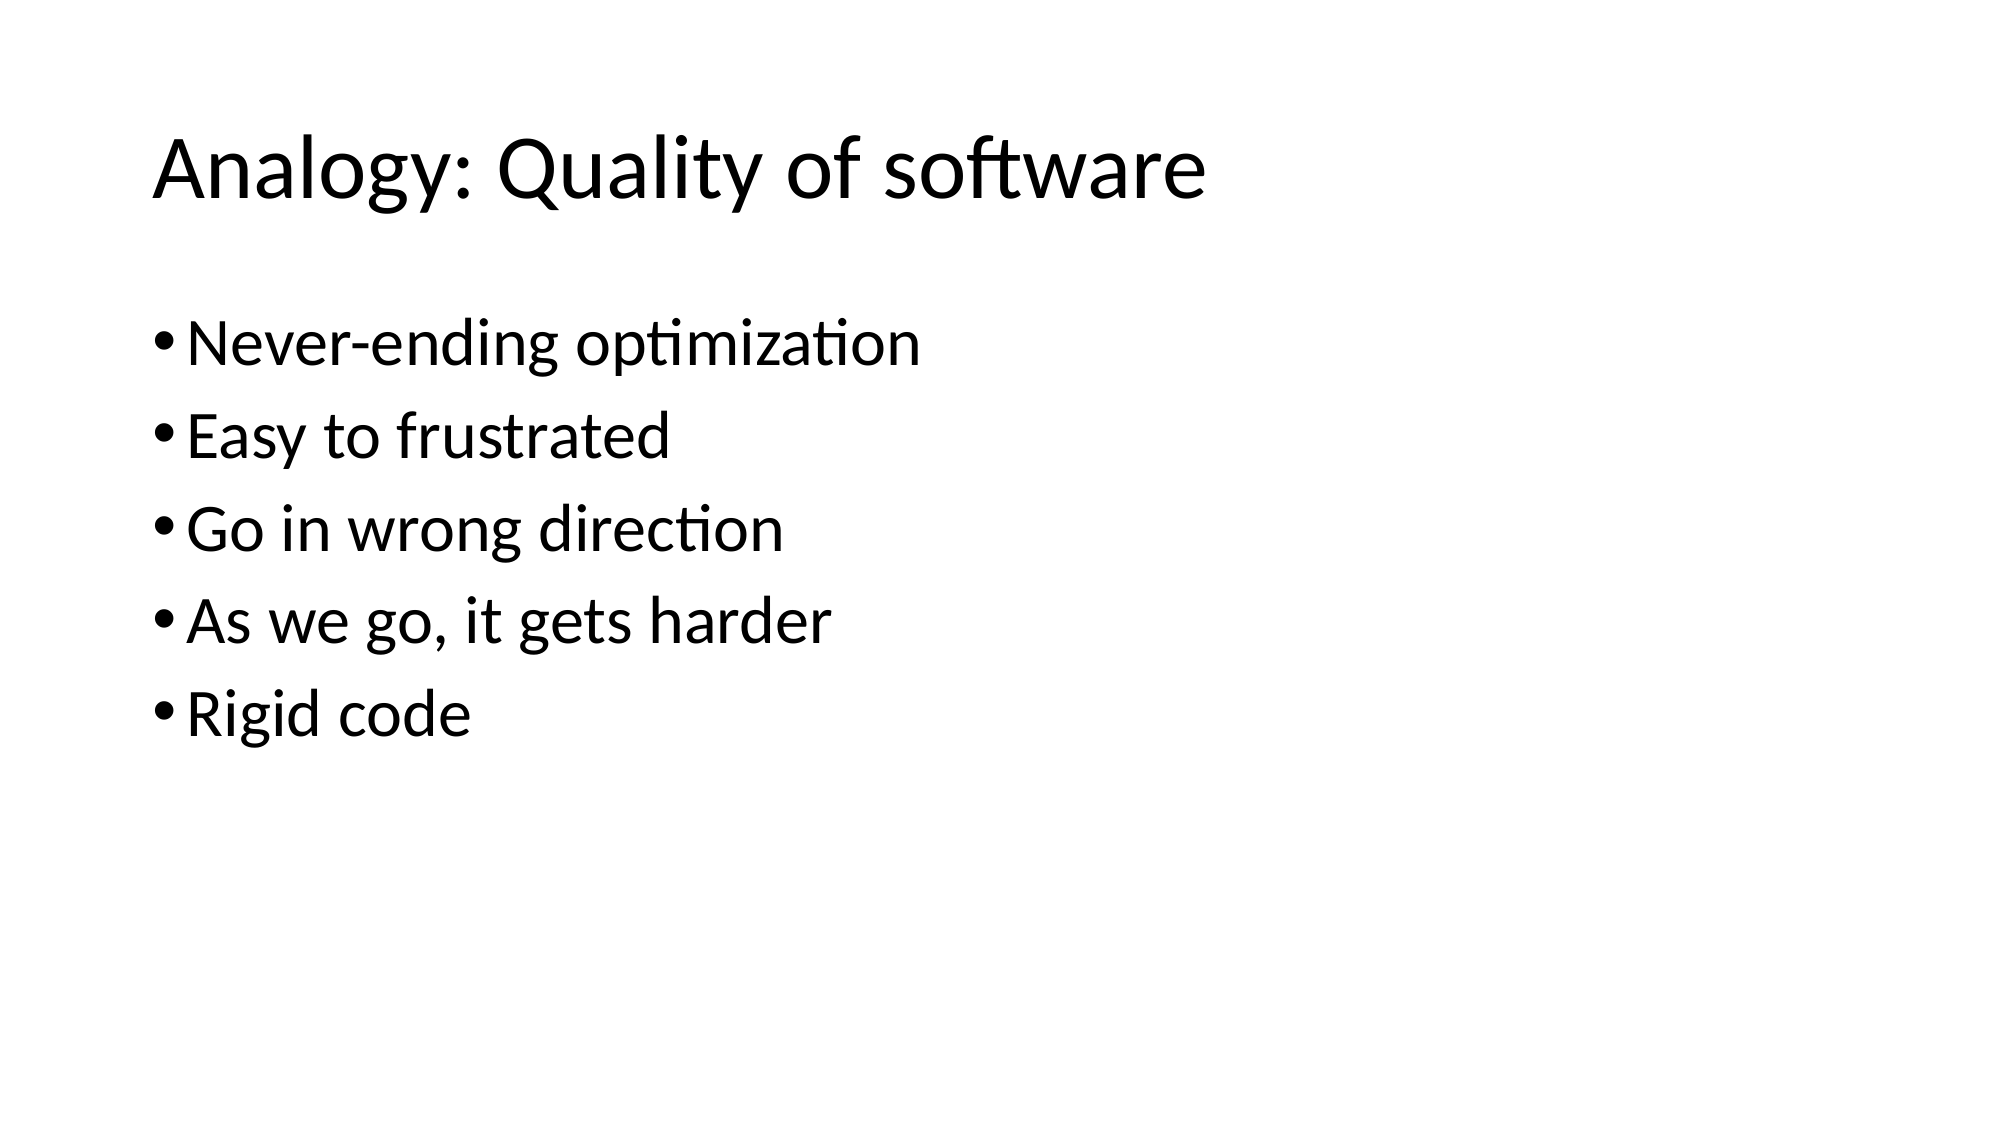

# Analogy: Quality of software
Never-ending optimization
Easy to frustrated
Go in wrong direction
As we go, it gets harder
Rigid code